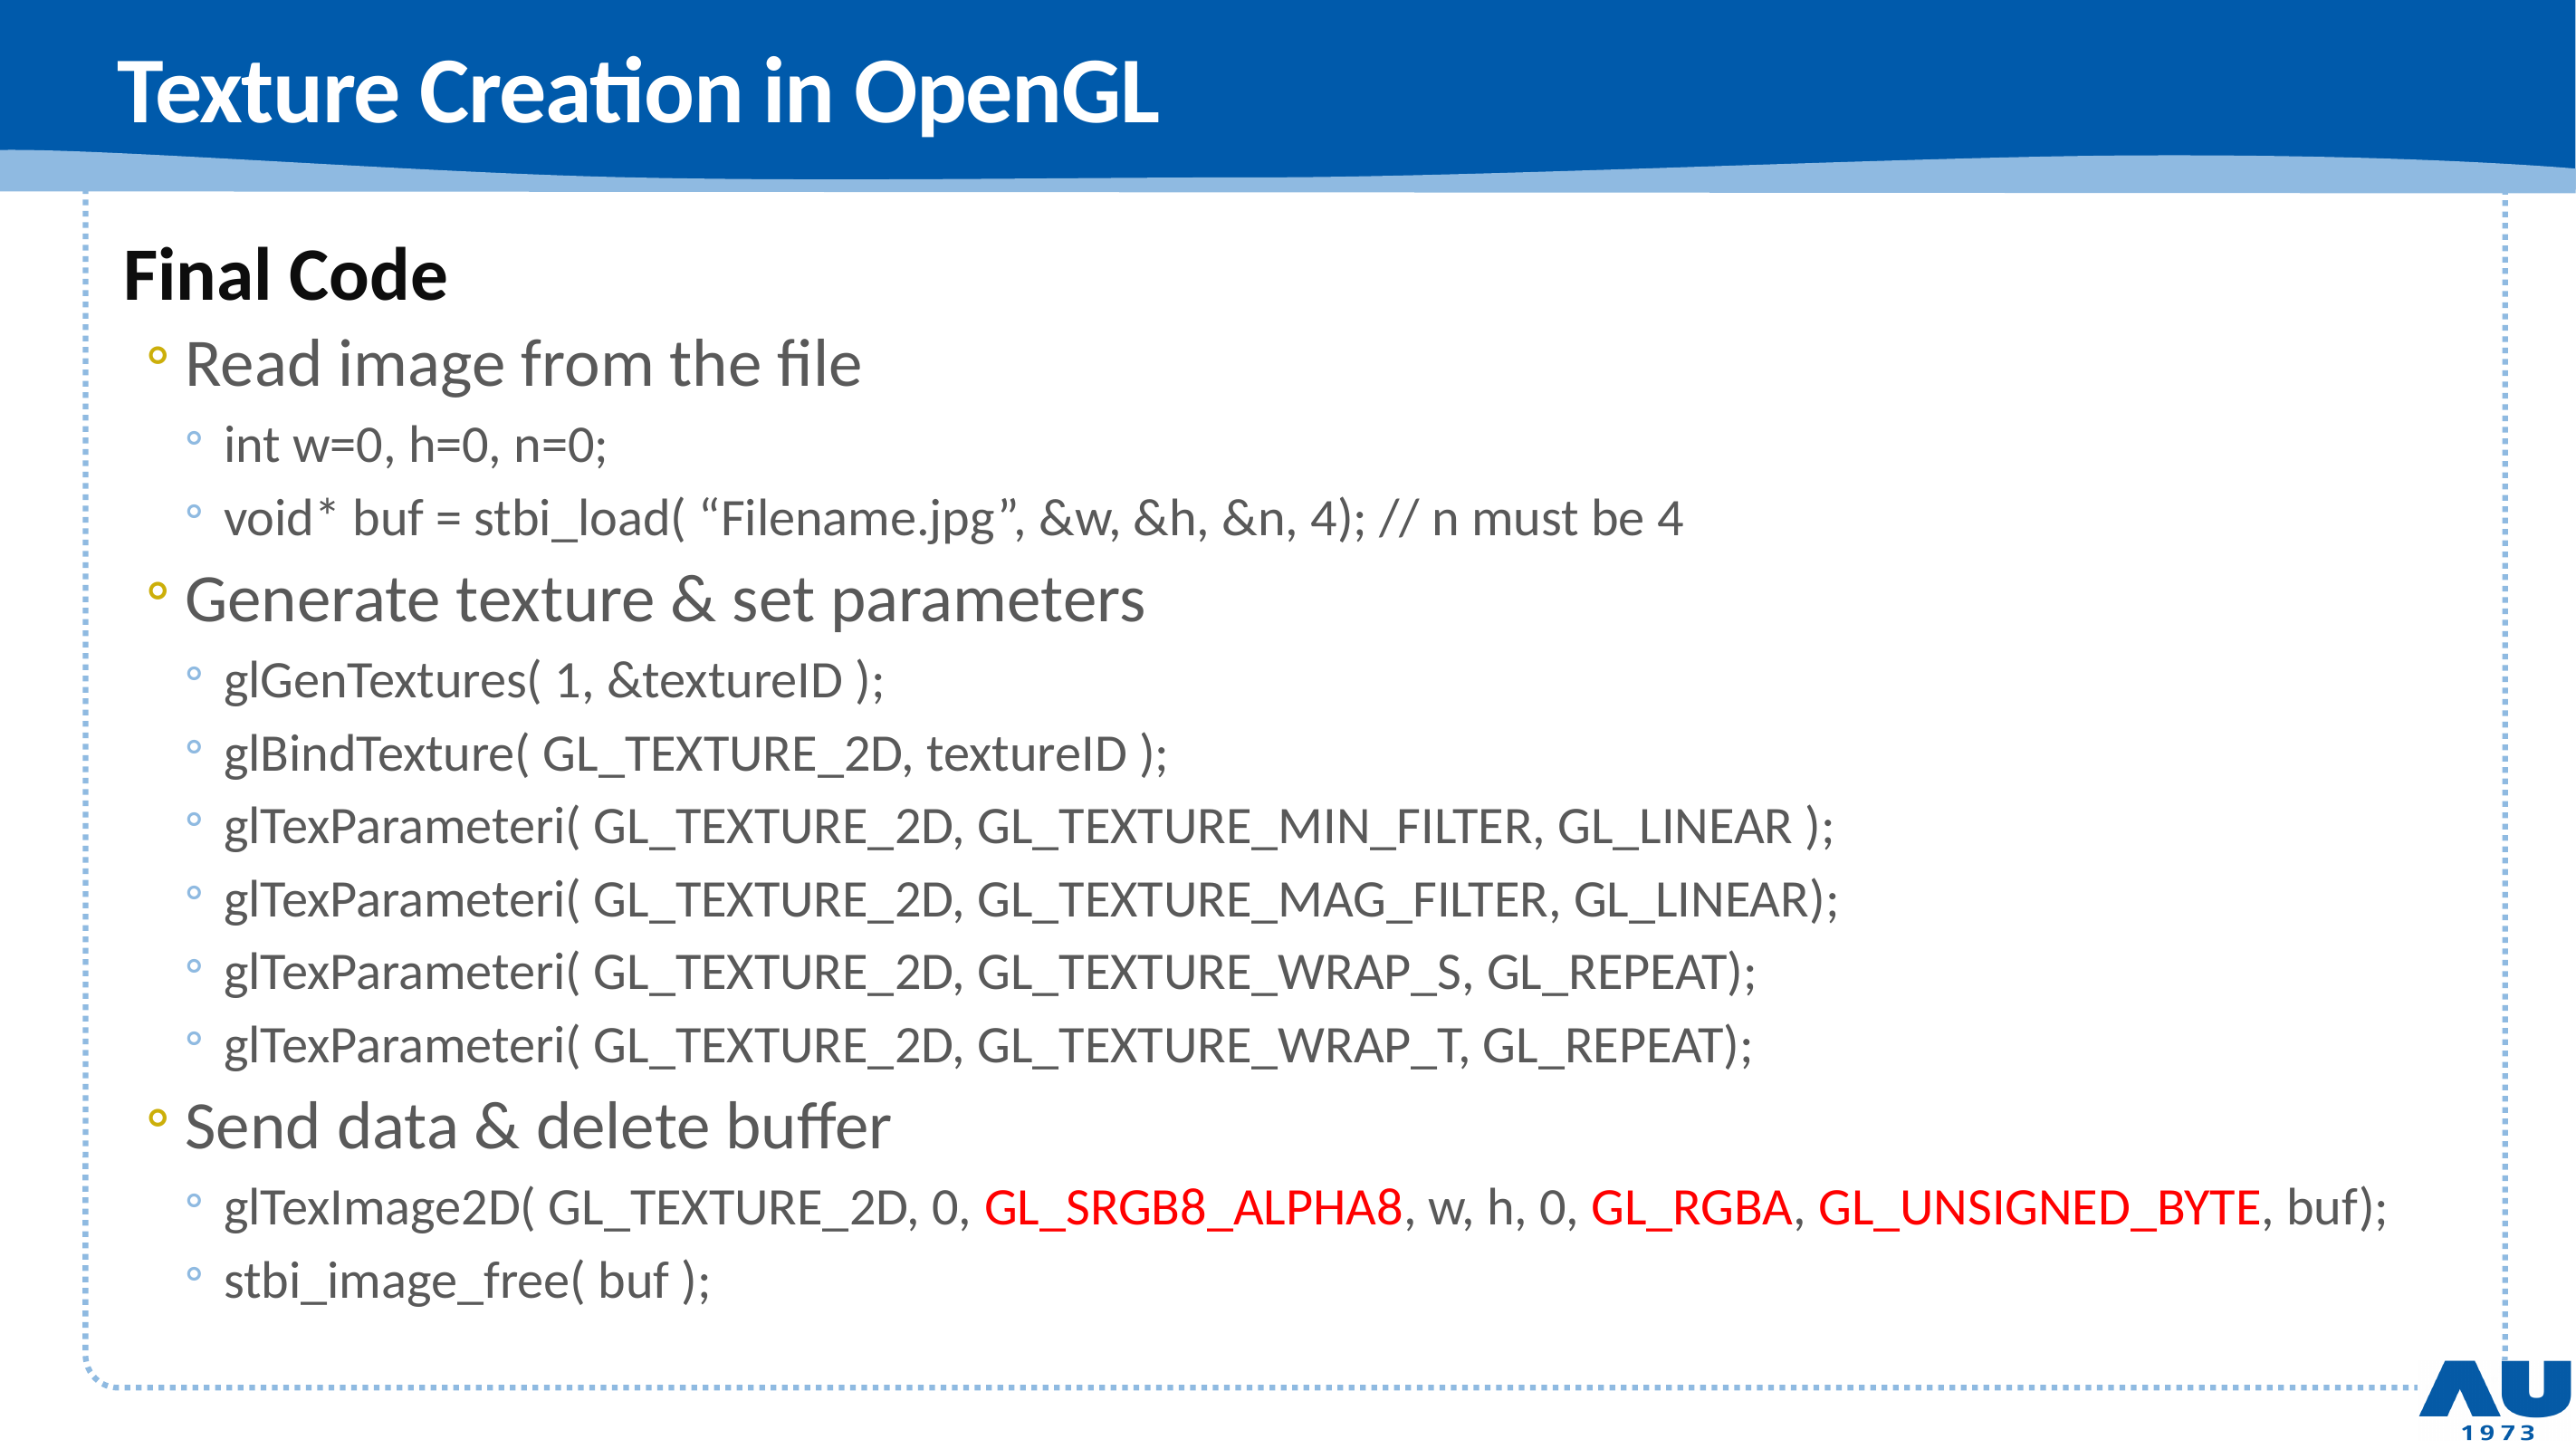

# Texture Creation in OpenGL
Final Code
Read image from the file
int w=0, h=0, n=0;
void* buf = stbi_load( “Filename.jpg”, &w, &h, &n, 4); // n must be 4
Generate texture & set parameters
glGenTextures( 1, &textureID );
glBindTexture( GL_TEXTURE_2D, textureID );
glTexParameteri( GL_TEXTURE_2D, GL_TEXTURE_MIN_FILTER, GL_LINEAR );
glTexParameteri( GL_TEXTURE_2D, GL_TEXTURE_MAG_FILTER, GL_LINEAR);
glTexParameteri( GL_TEXTURE_2D, GL_TEXTURE_WRAP_S, GL_REPEAT);
glTexParameteri( GL_TEXTURE_2D, GL_TEXTURE_WRAP_T, GL_REPEAT);
Send data & delete buffer
glTexImage2D( GL_TEXTURE_2D, 0, GL_SRGB8_ALPHA8, w, h, 0, GL_RGBA, GL_UNSIGNED_BYTE, buf);
stbi_image_free( buf );